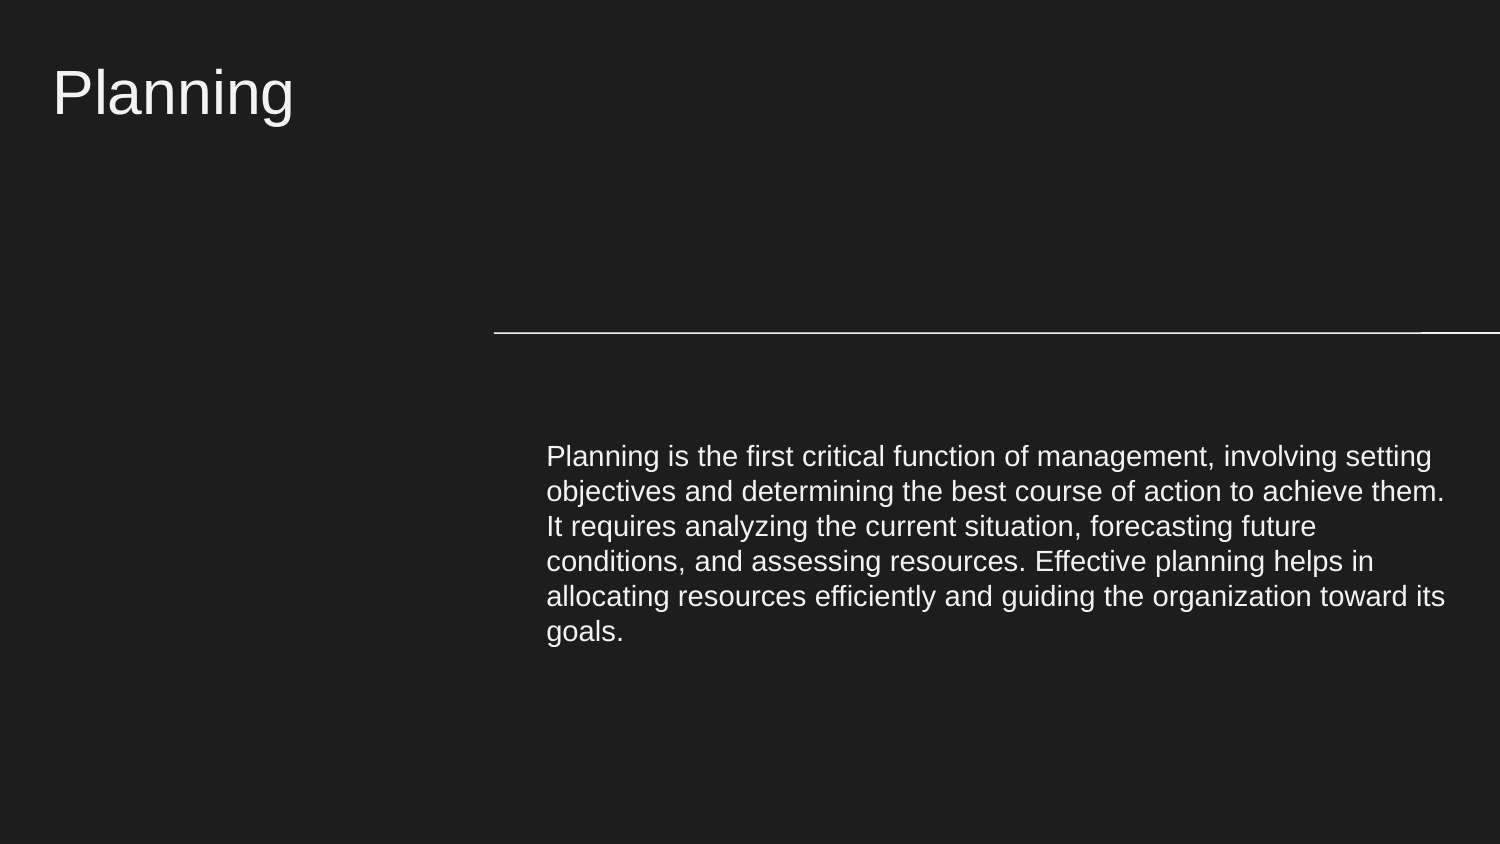

# Planning
Planning is the first critical function of management, involving setting objectives and determining the best course of action to achieve them. It requires analyzing the current situation, forecasting future conditions, and assessing resources. Effective planning helps in allocating resources efficiently and guiding the organization toward its goals.